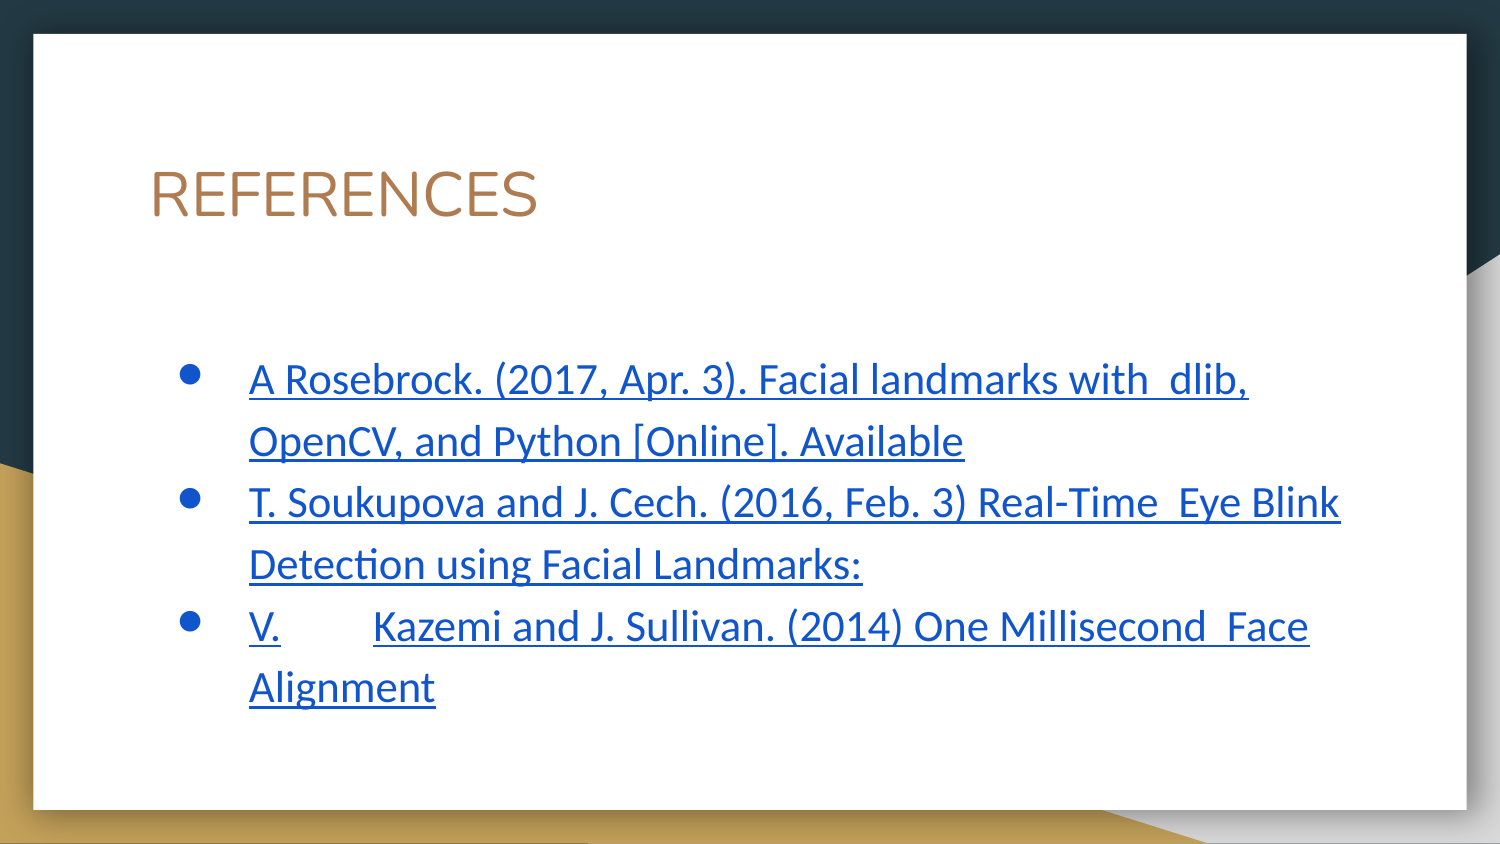

# REFERENCES
A Rosebrock. (2017, Apr. 3). Facial landmarks with  dlib, OpenCV, and Python [Online]. Available
T. Soukupova and J. Cech. (2016, Feb. 3) Real-Time  Eye Blink Detection using Facial Landmarks:
V.	Kazemi and J. Sullivan. (2014) One Millisecond  Face Alignment